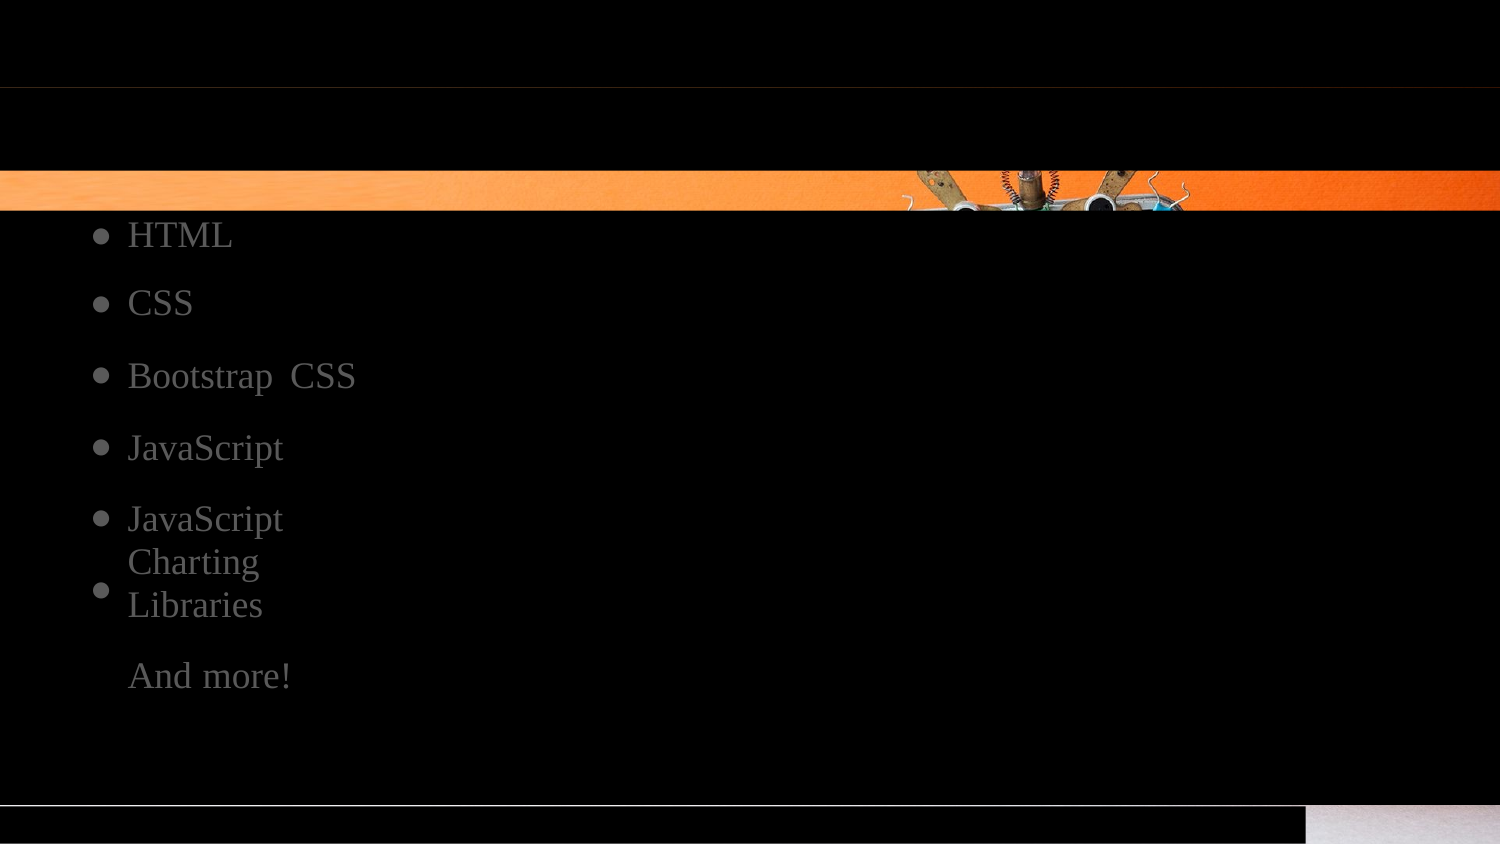

●
●
●
●
●
●
HTML
CSS
Bootstrap CSS
JavaScript
JavaScript Charting  Libraries
And more!